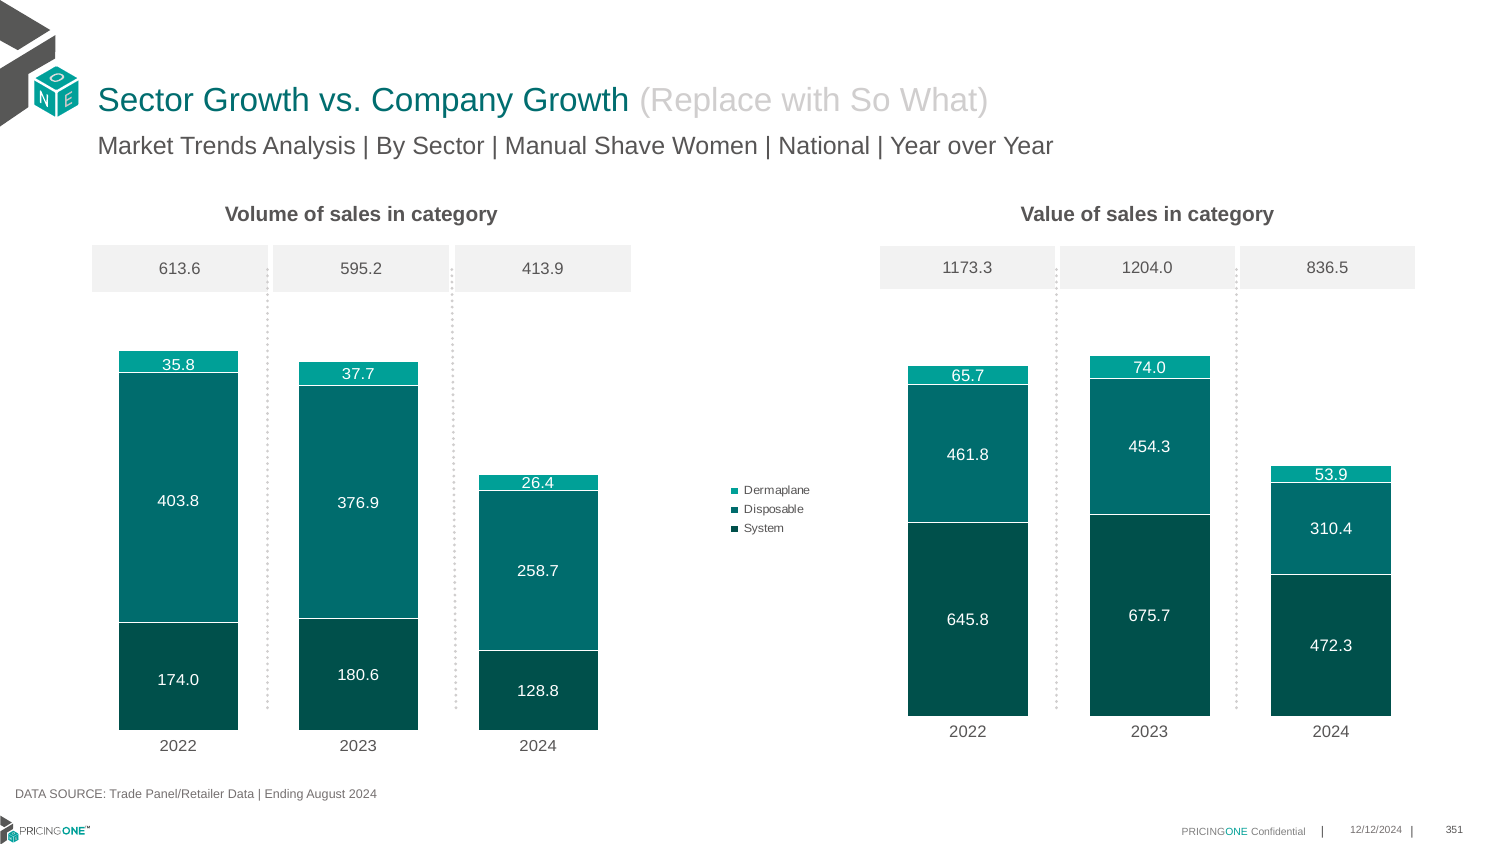

# Sector Growth vs. Company Growth (Replace with So What)
Market Trends Analysis | By Sector | Manual Shave Women | National | Year over Year
| Value of sales in category |  |  |
| --- | --- | --- |
| 1173.3 | 1204.0 | 836.5 |
| Volume of sales in category |  |  |
| --- | --- | --- |
| 613.6 | 595.2 | 413.9 |

### Chart

| Category | System | Disposable | Dermaplane |
|---|---|---|---|
| 2022 | 645.813508 | 461.793786 | 65.740967 |
| 2023 | 675.686193 | 454.321835 | 74.025767 |
| 2024 | 472.272432 | 310.371732 | 53.869448 |

### Chart

| Category | System | Disposable | Dermaplane |
|---|---|---|---|
| 2022 | 173.976063 | 403.795804 | 35.815555 |
| 2023 | 180.615724 | 376.914365 | 37.681663 |
| 2024 | 128.817995 | 258.673812 | 26.442746 |
DATA SOURCE: Trade Panel/Retailer Data | Ending August 2024

12/12/2024
351